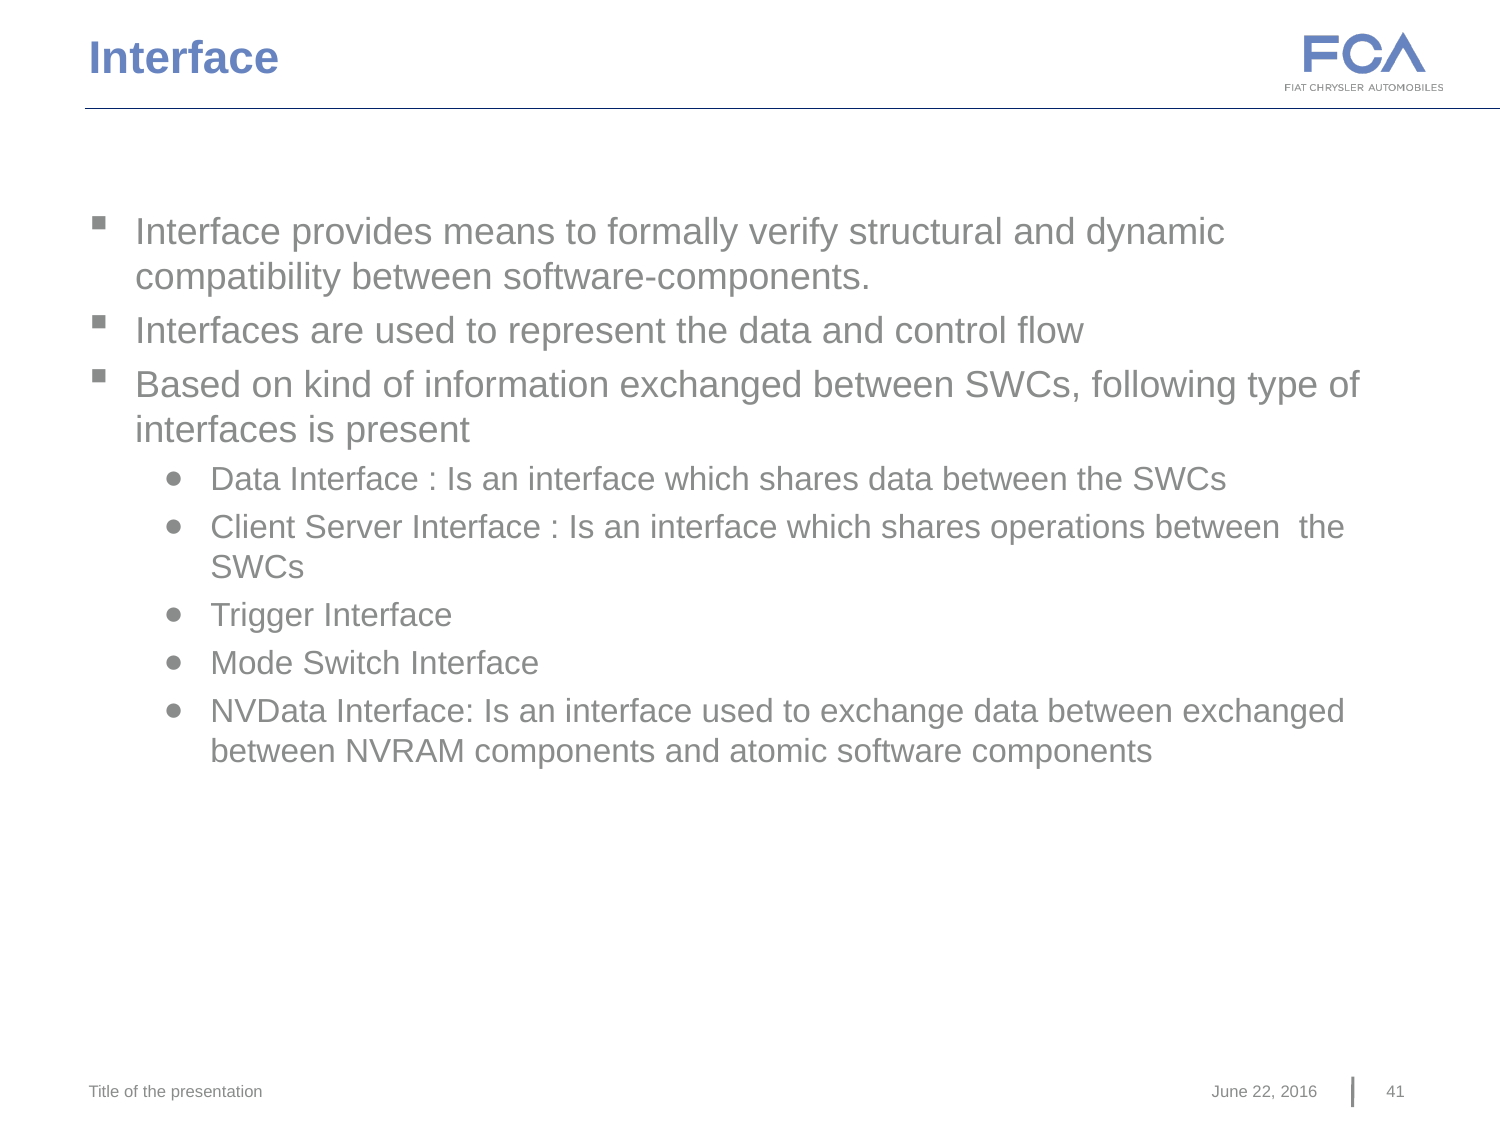

Interface
Interface provides means to formally verify structural and dynamic compatibility between software-components.
Interfaces are used to represent the data and control flow
Based on kind of information exchanged between SWCs, following type of interfaces is present
Data Interface : Is an interface which shares data between the SWCs
Client Server Interface : Is an interface which shares operations between  the SWCs
Trigger Interface
Mode Switch Interface
NVData Interface: Is an interface used to exchange data between exchanged between NVRAM components and atomic software components

Title of the presentation
June 22, 2016
41